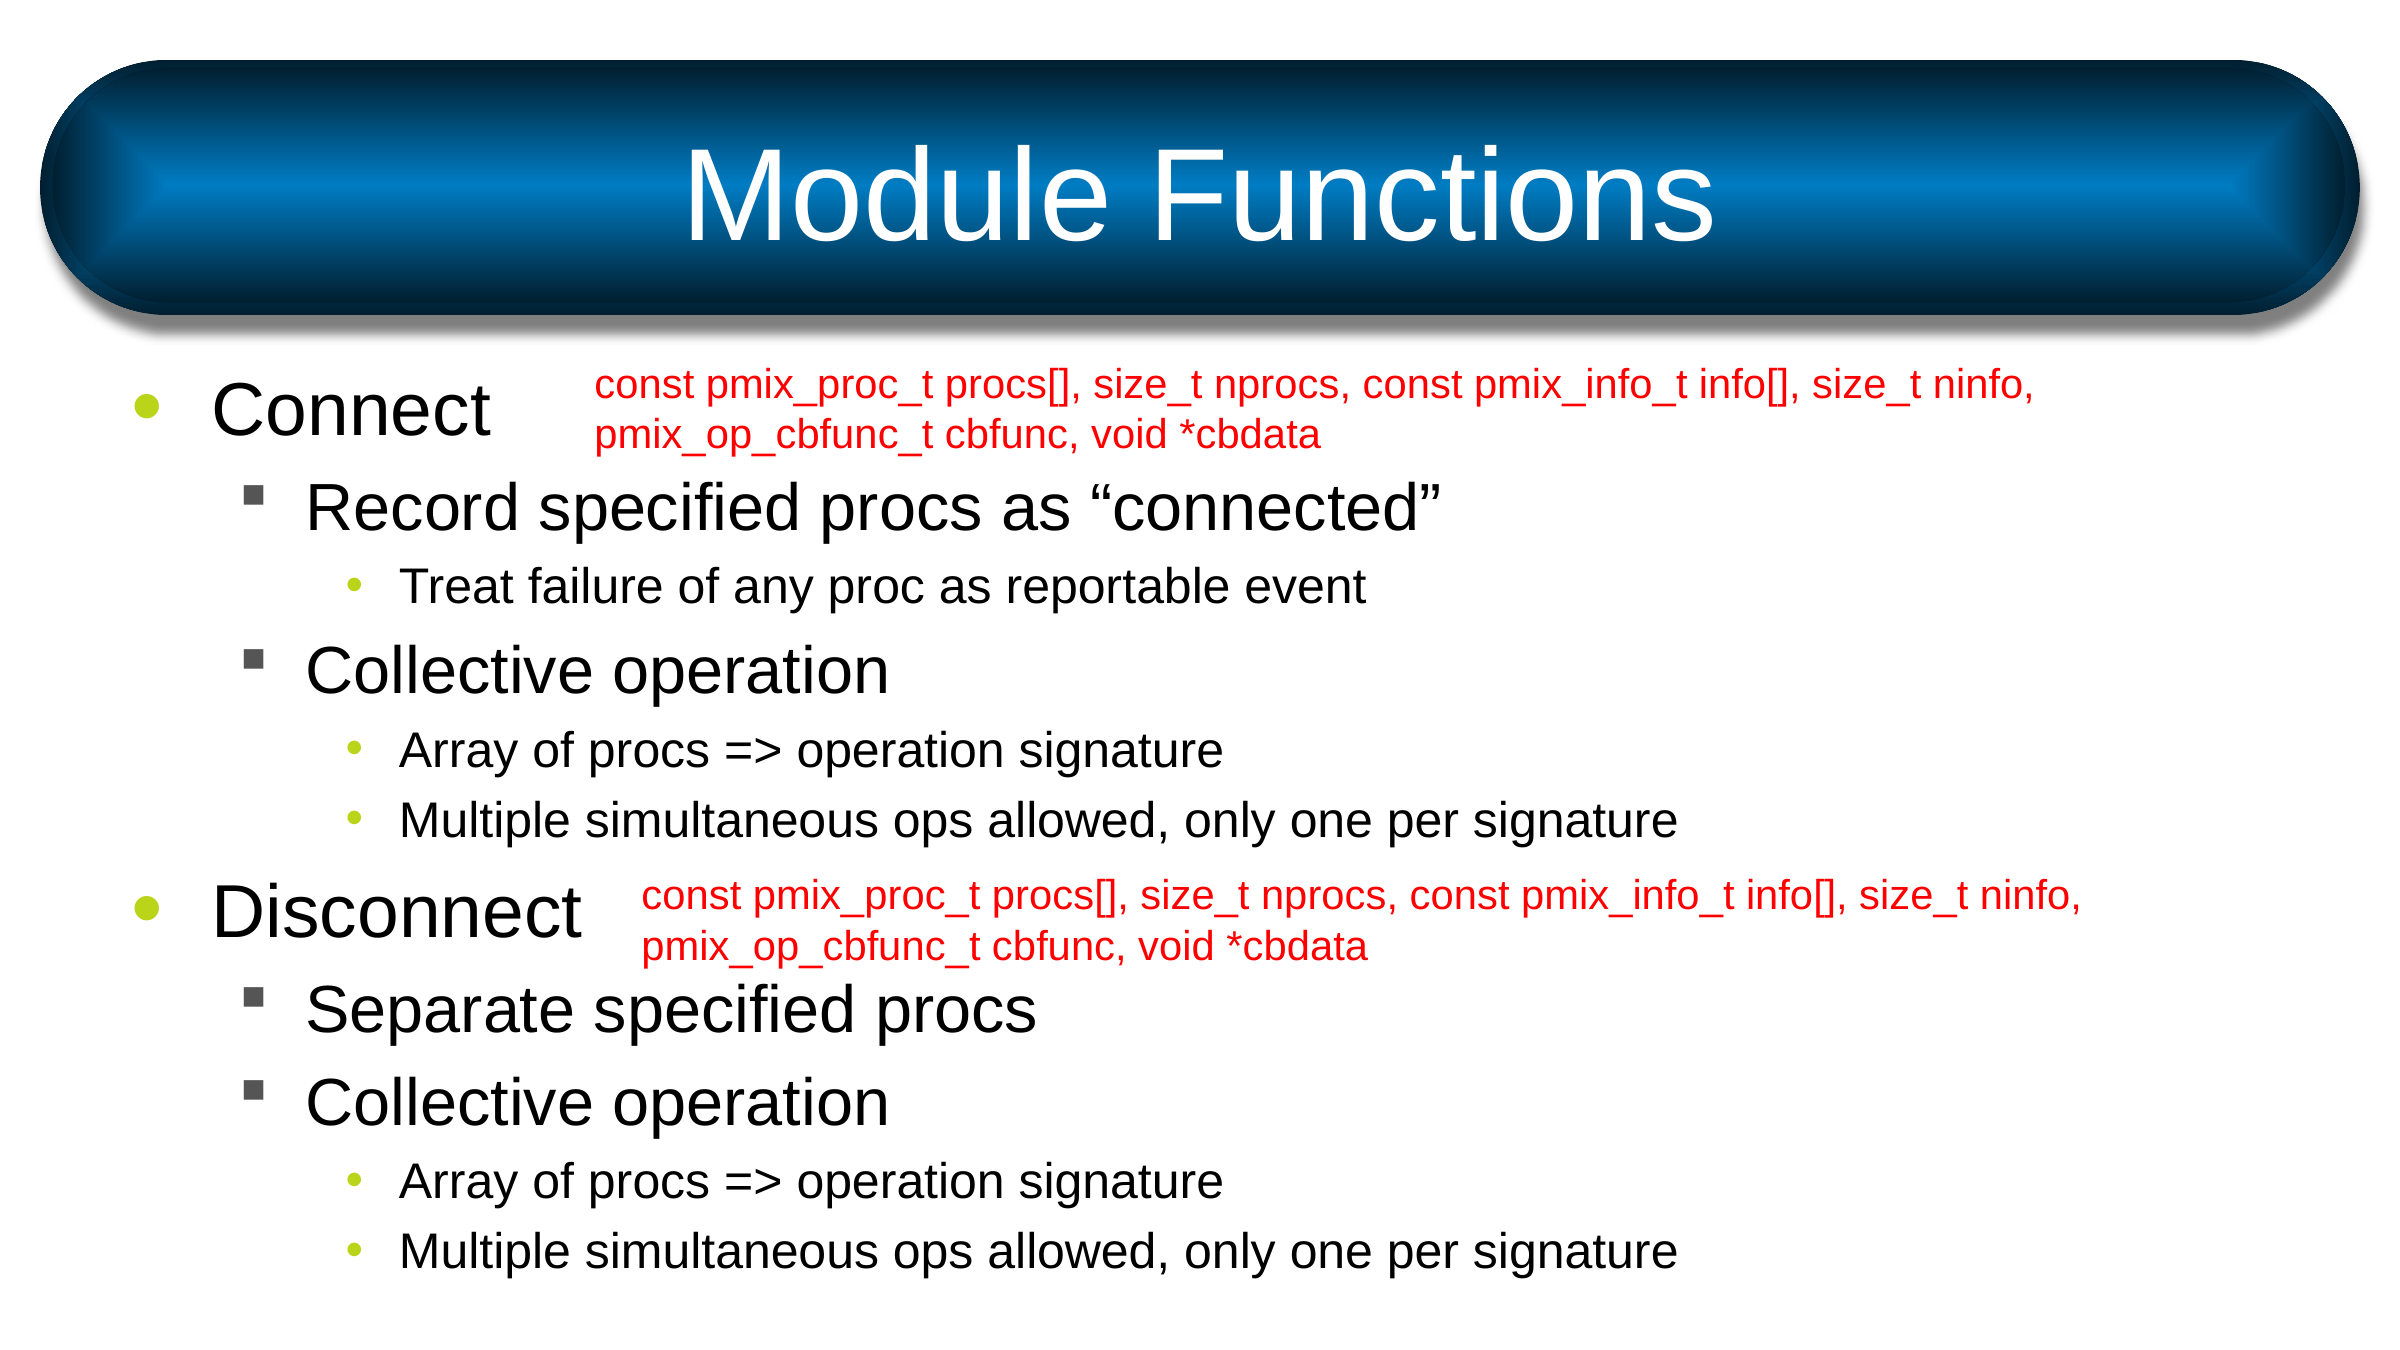

# Module Functions
const pmix_proc_t procs[], size_t nprocs, const pmix_info_t info[], size_t ninfo,
pmix_op_cbfunc_t cbfunc, void *cbdata
Connect
Record specified procs as “connected”
Treat failure of any proc as reportable event
Collective operation
Array of procs => operation signature
Multiple simultaneous ops allowed, only one per signature
Disconnect
Separate specified procs
Collective operation
Array of procs => operation signature
Multiple simultaneous ops allowed, only one per signature
const pmix_proc_t procs[], size_t nprocs, const pmix_info_t info[], size_t ninfo,
pmix_op_cbfunc_t cbfunc, void *cbdata